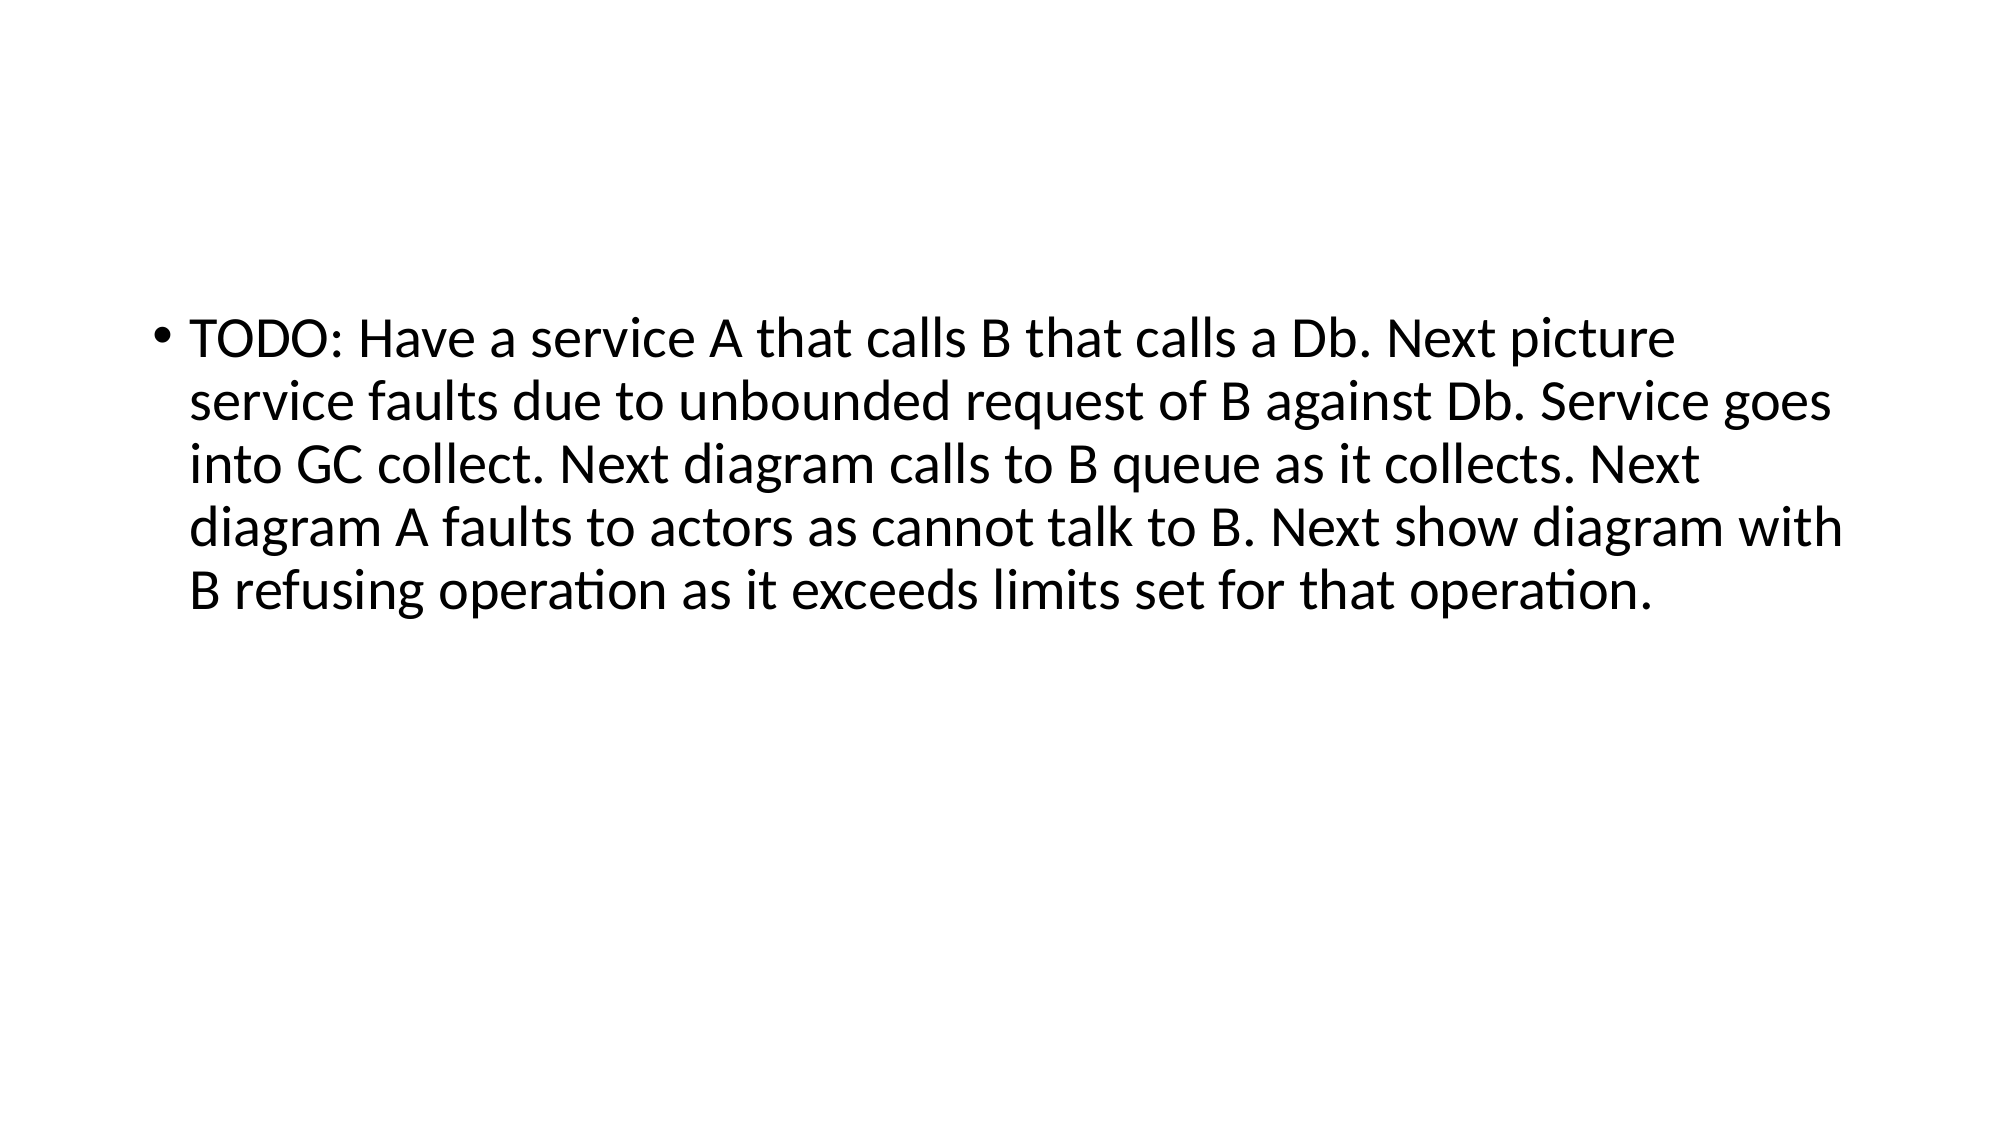

#
TODO: Have a service A that calls B that calls a Db. Next picture service faults due to unbounded request of B against Db. Service goes into GC collect. Next diagram calls to B queue as it collects. Next diagram A faults to actors as cannot talk to B. Next show diagram with B refusing operation as it exceeds limits set for that operation.